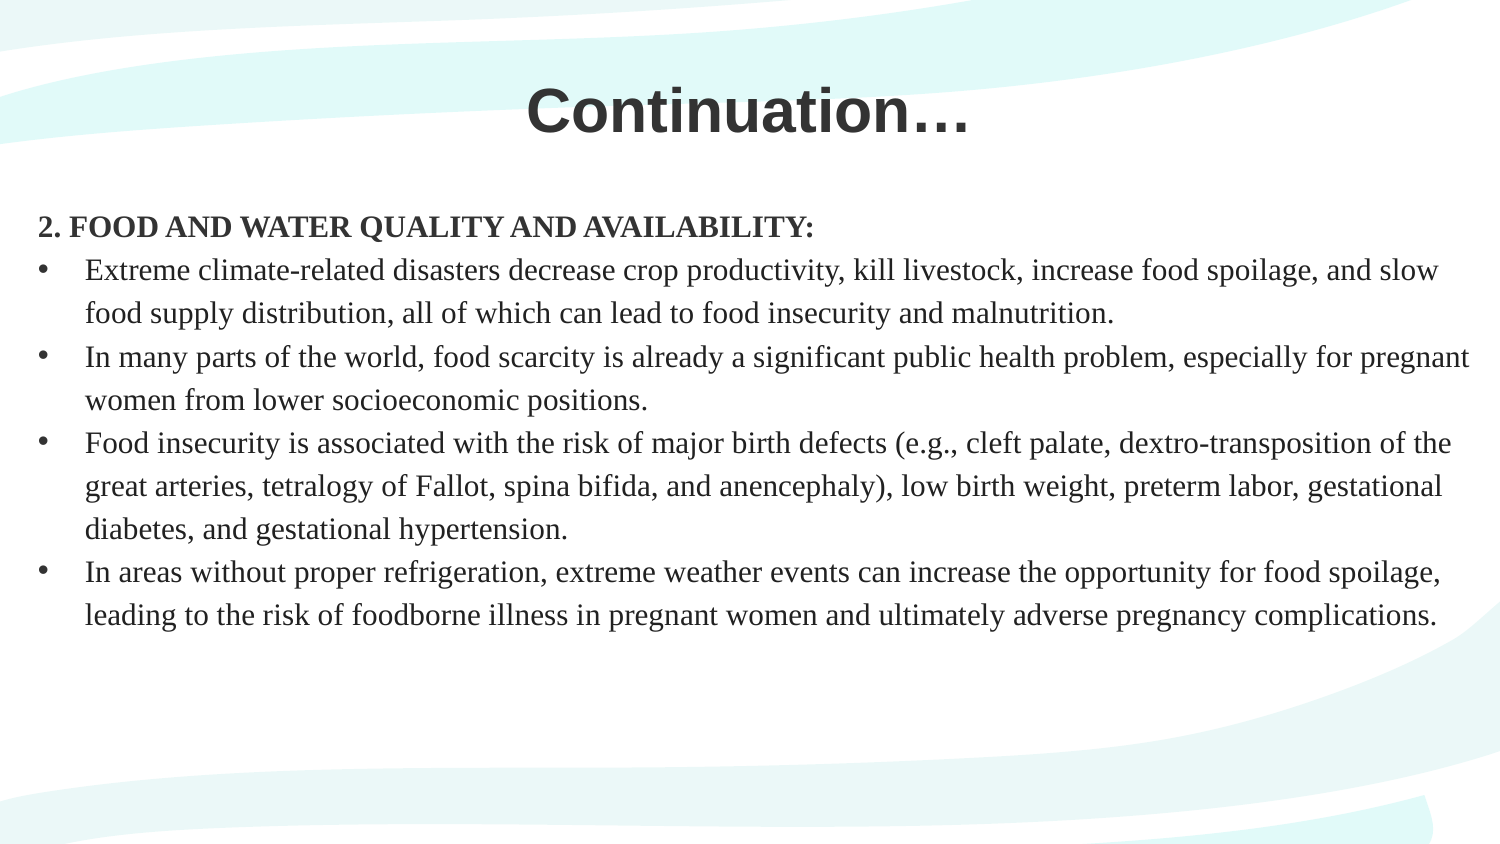

# Continuation…
2. FOOD AND WATER QUALITY AND AVAILABILITY:
Extreme climate-related disasters decrease crop productivity, kill livestock, increase food spoilage, and slow food supply distribution, all of which can lead to food insecurity and malnutrition.
In many parts of the world, food scarcity is already a significant public health problem, especially for pregnant women from lower socioeconomic positions.
Food insecurity is associated with the risk of major birth defects (e.g., cleft palate, dextro-transposition of the great arteries, tetralogy of Fallot, spina bifida, and anencephaly), low birth weight, preterm labor, gestational diabetes, and gestational hypertension.
In areas without proper refrigeration, extreme weather events can increase the opportunity for food spoilage, leading to the risk of foodborne illness in pregnant women and ultimately adverse pregnancy complications.